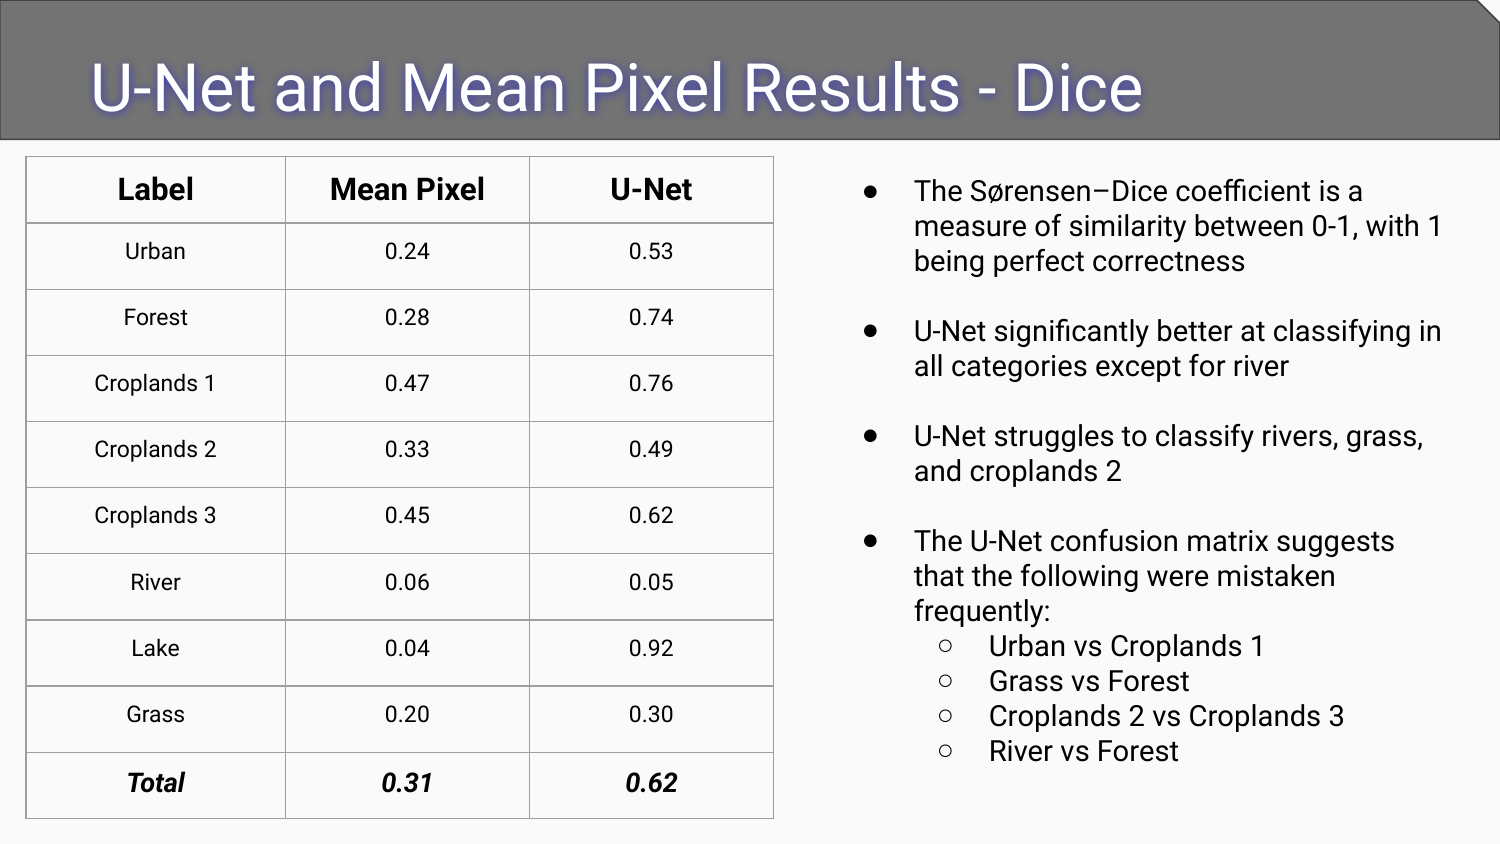

U-Net and Mean Pixel Results - Dice
| Label | Mean Pixel | U-Net |
| --- | --- | --- |
| Urban | 0.24 | 0.53 |
| Forest | 0.28 | 0.74 |
| Croplands 1 | 0.47 | 0.76 |
| Croplands 2 | 0.33 | 0.49 |
| Croplands 3 | 0.45 | 0.62 |
| River | 0.06 | 0.05 |
| Lake | 0.04 | 0.92 |
| Grass | 0.20 | 0.30 |
| Total | 0.31 | 0.62 |
The Sørensen–Dice coefficient is a measure of similarity between 0-1, with 1 being perfect correctness

U-Net significantly better at classifying in all categories except for river

U-Net struggles to classify rivers, grass, and croplands 2

The U-Net confusion matrix suggests that the following were mistaken frequently:
Urban vs Croplands 1
Grass vs Forest
Croplands 2 vs Croplands 3
River vs Forest